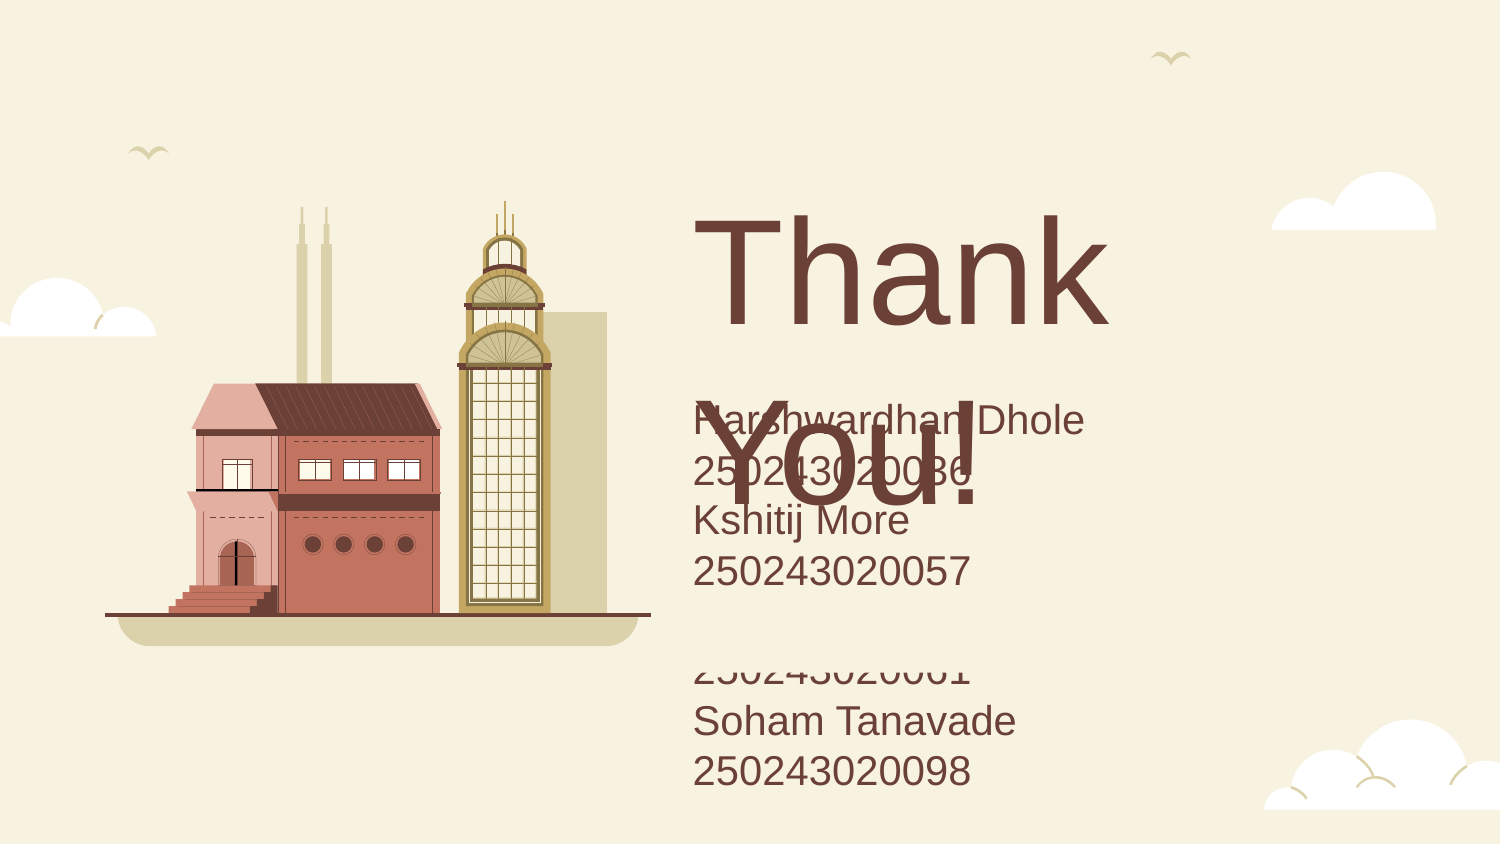

# Thank You!

Harshwardhan Dhole      250243020036
Kshitij More                     250243020057
Parag Suryavanshi          250243020061
Soham Tanavade            250243020098